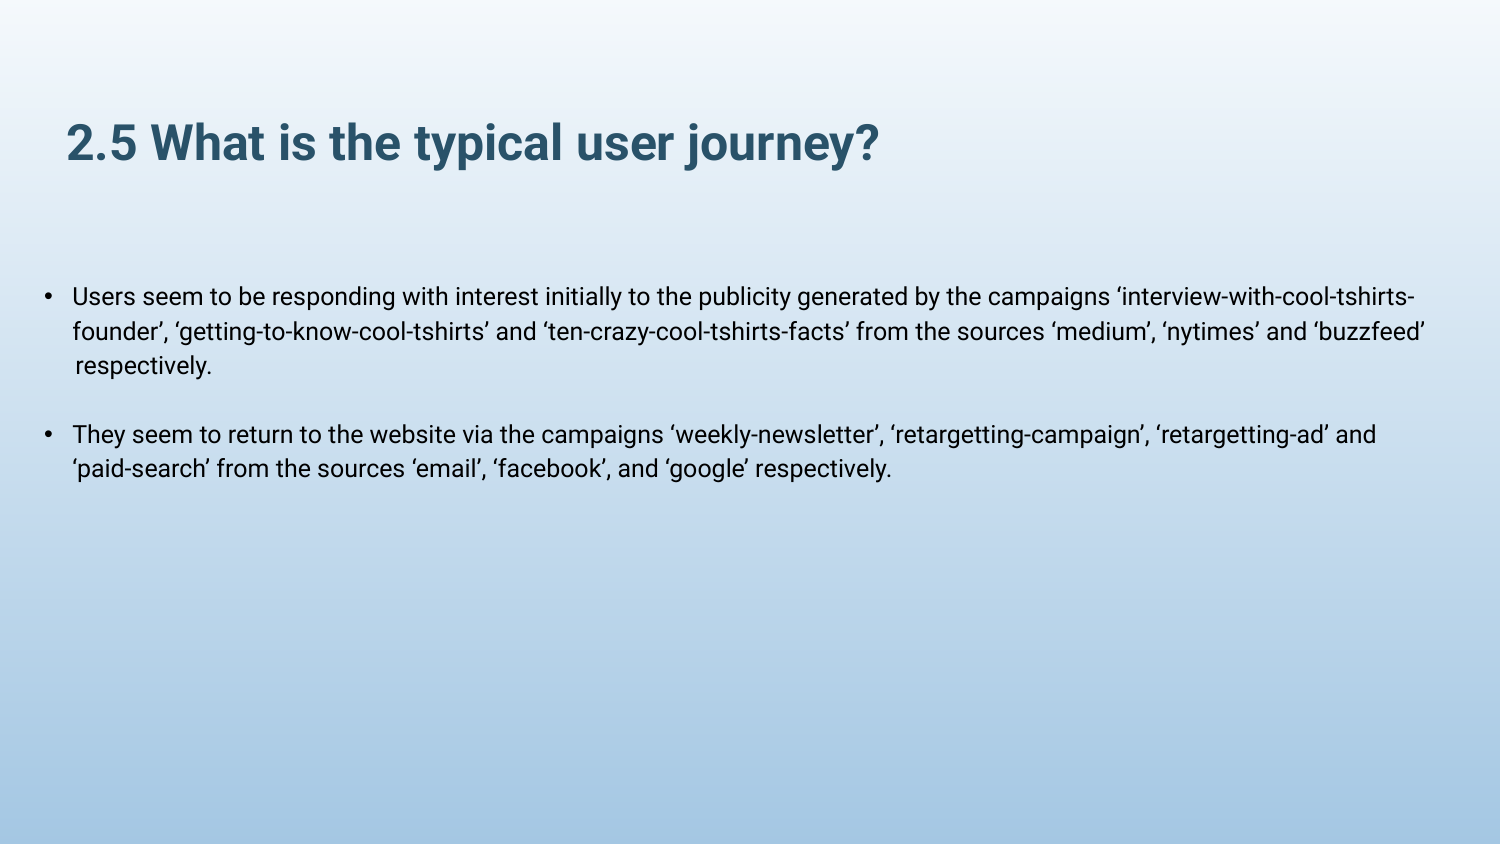

2.5 What is the typical user journey?

Users seem to be responding with interest initially to the publicity generated by the campaigns ‘interview-with-cool-tshirts-founder’, ‘getting-to-know-cool-tshirts’ and ‘ten-crazy-cool-tshirts-facts’ from the sources ‘medium’, ‘nytimes’ and ‘buzzfeed’
     respectively.

They seem to return to the website via the campaigns ‘weekly-newsletter’, ‘retargetting-campaign’, ‘retargetting-ad’ and ‘paid-search’ from the sources ‘email’, ‘facebook’, and ‘google’ respectively.